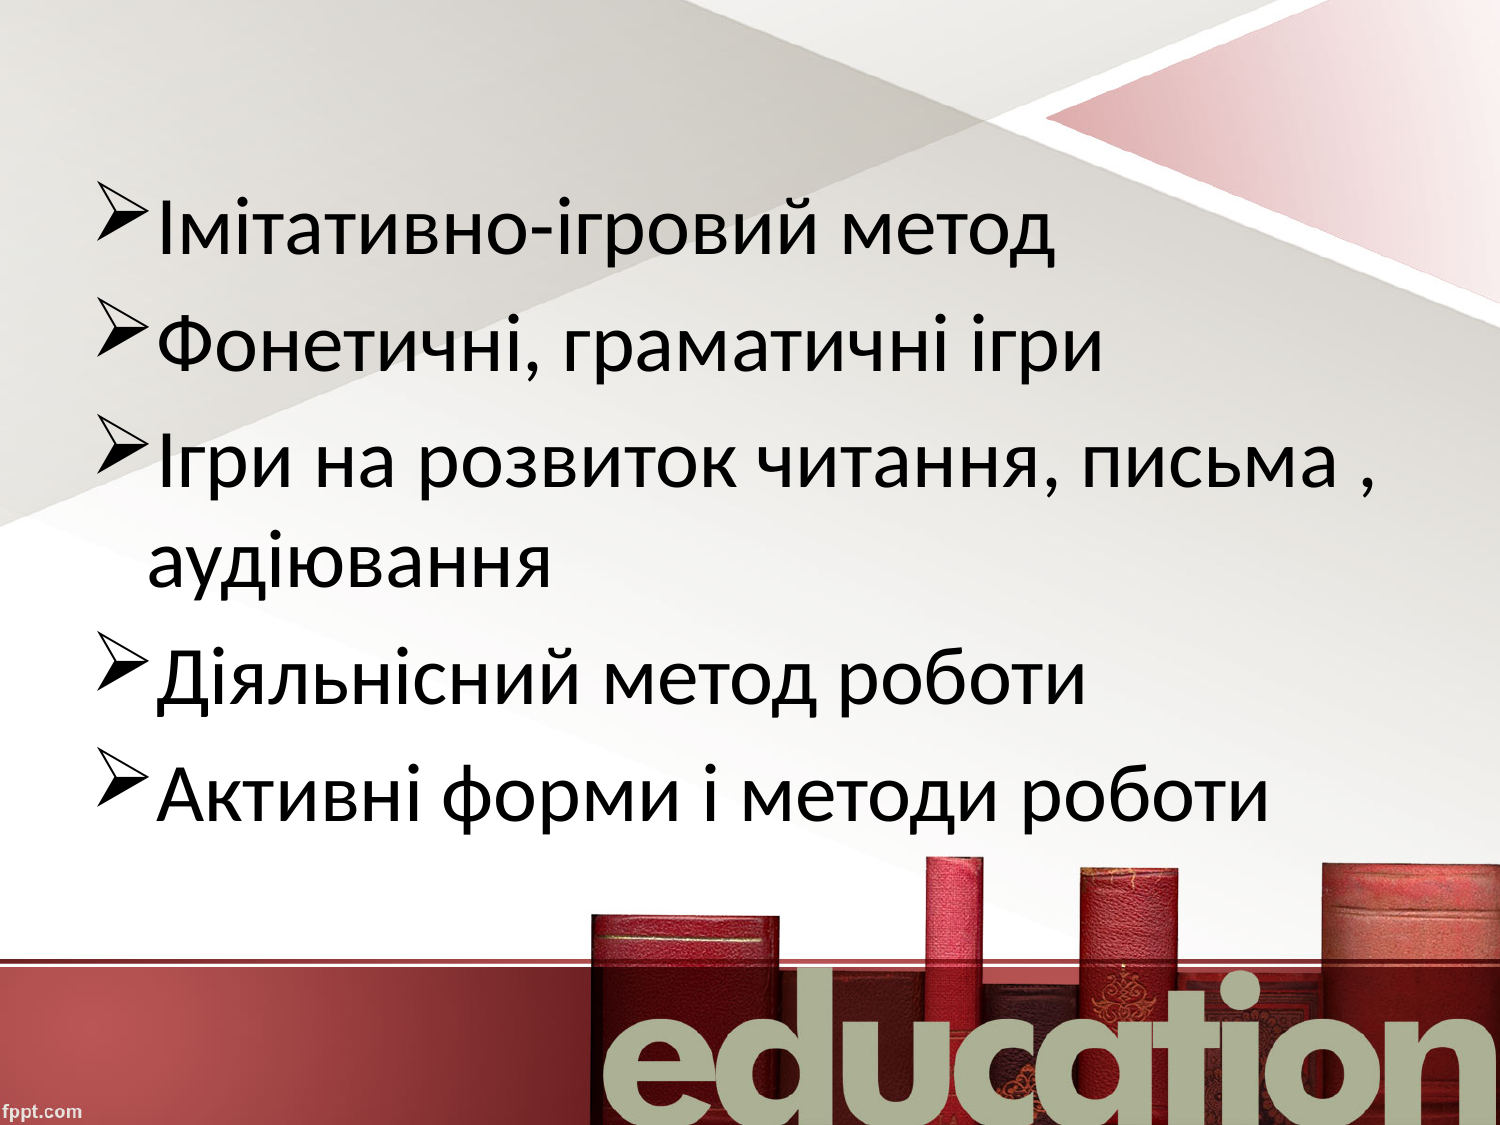

Імітативно-ігровий метод
Фонетичні, граматичні ігри
Ігри на розвиток читання, письма , аудіювання
Діяльнісний метод роботи
Активні форми і методи роботи